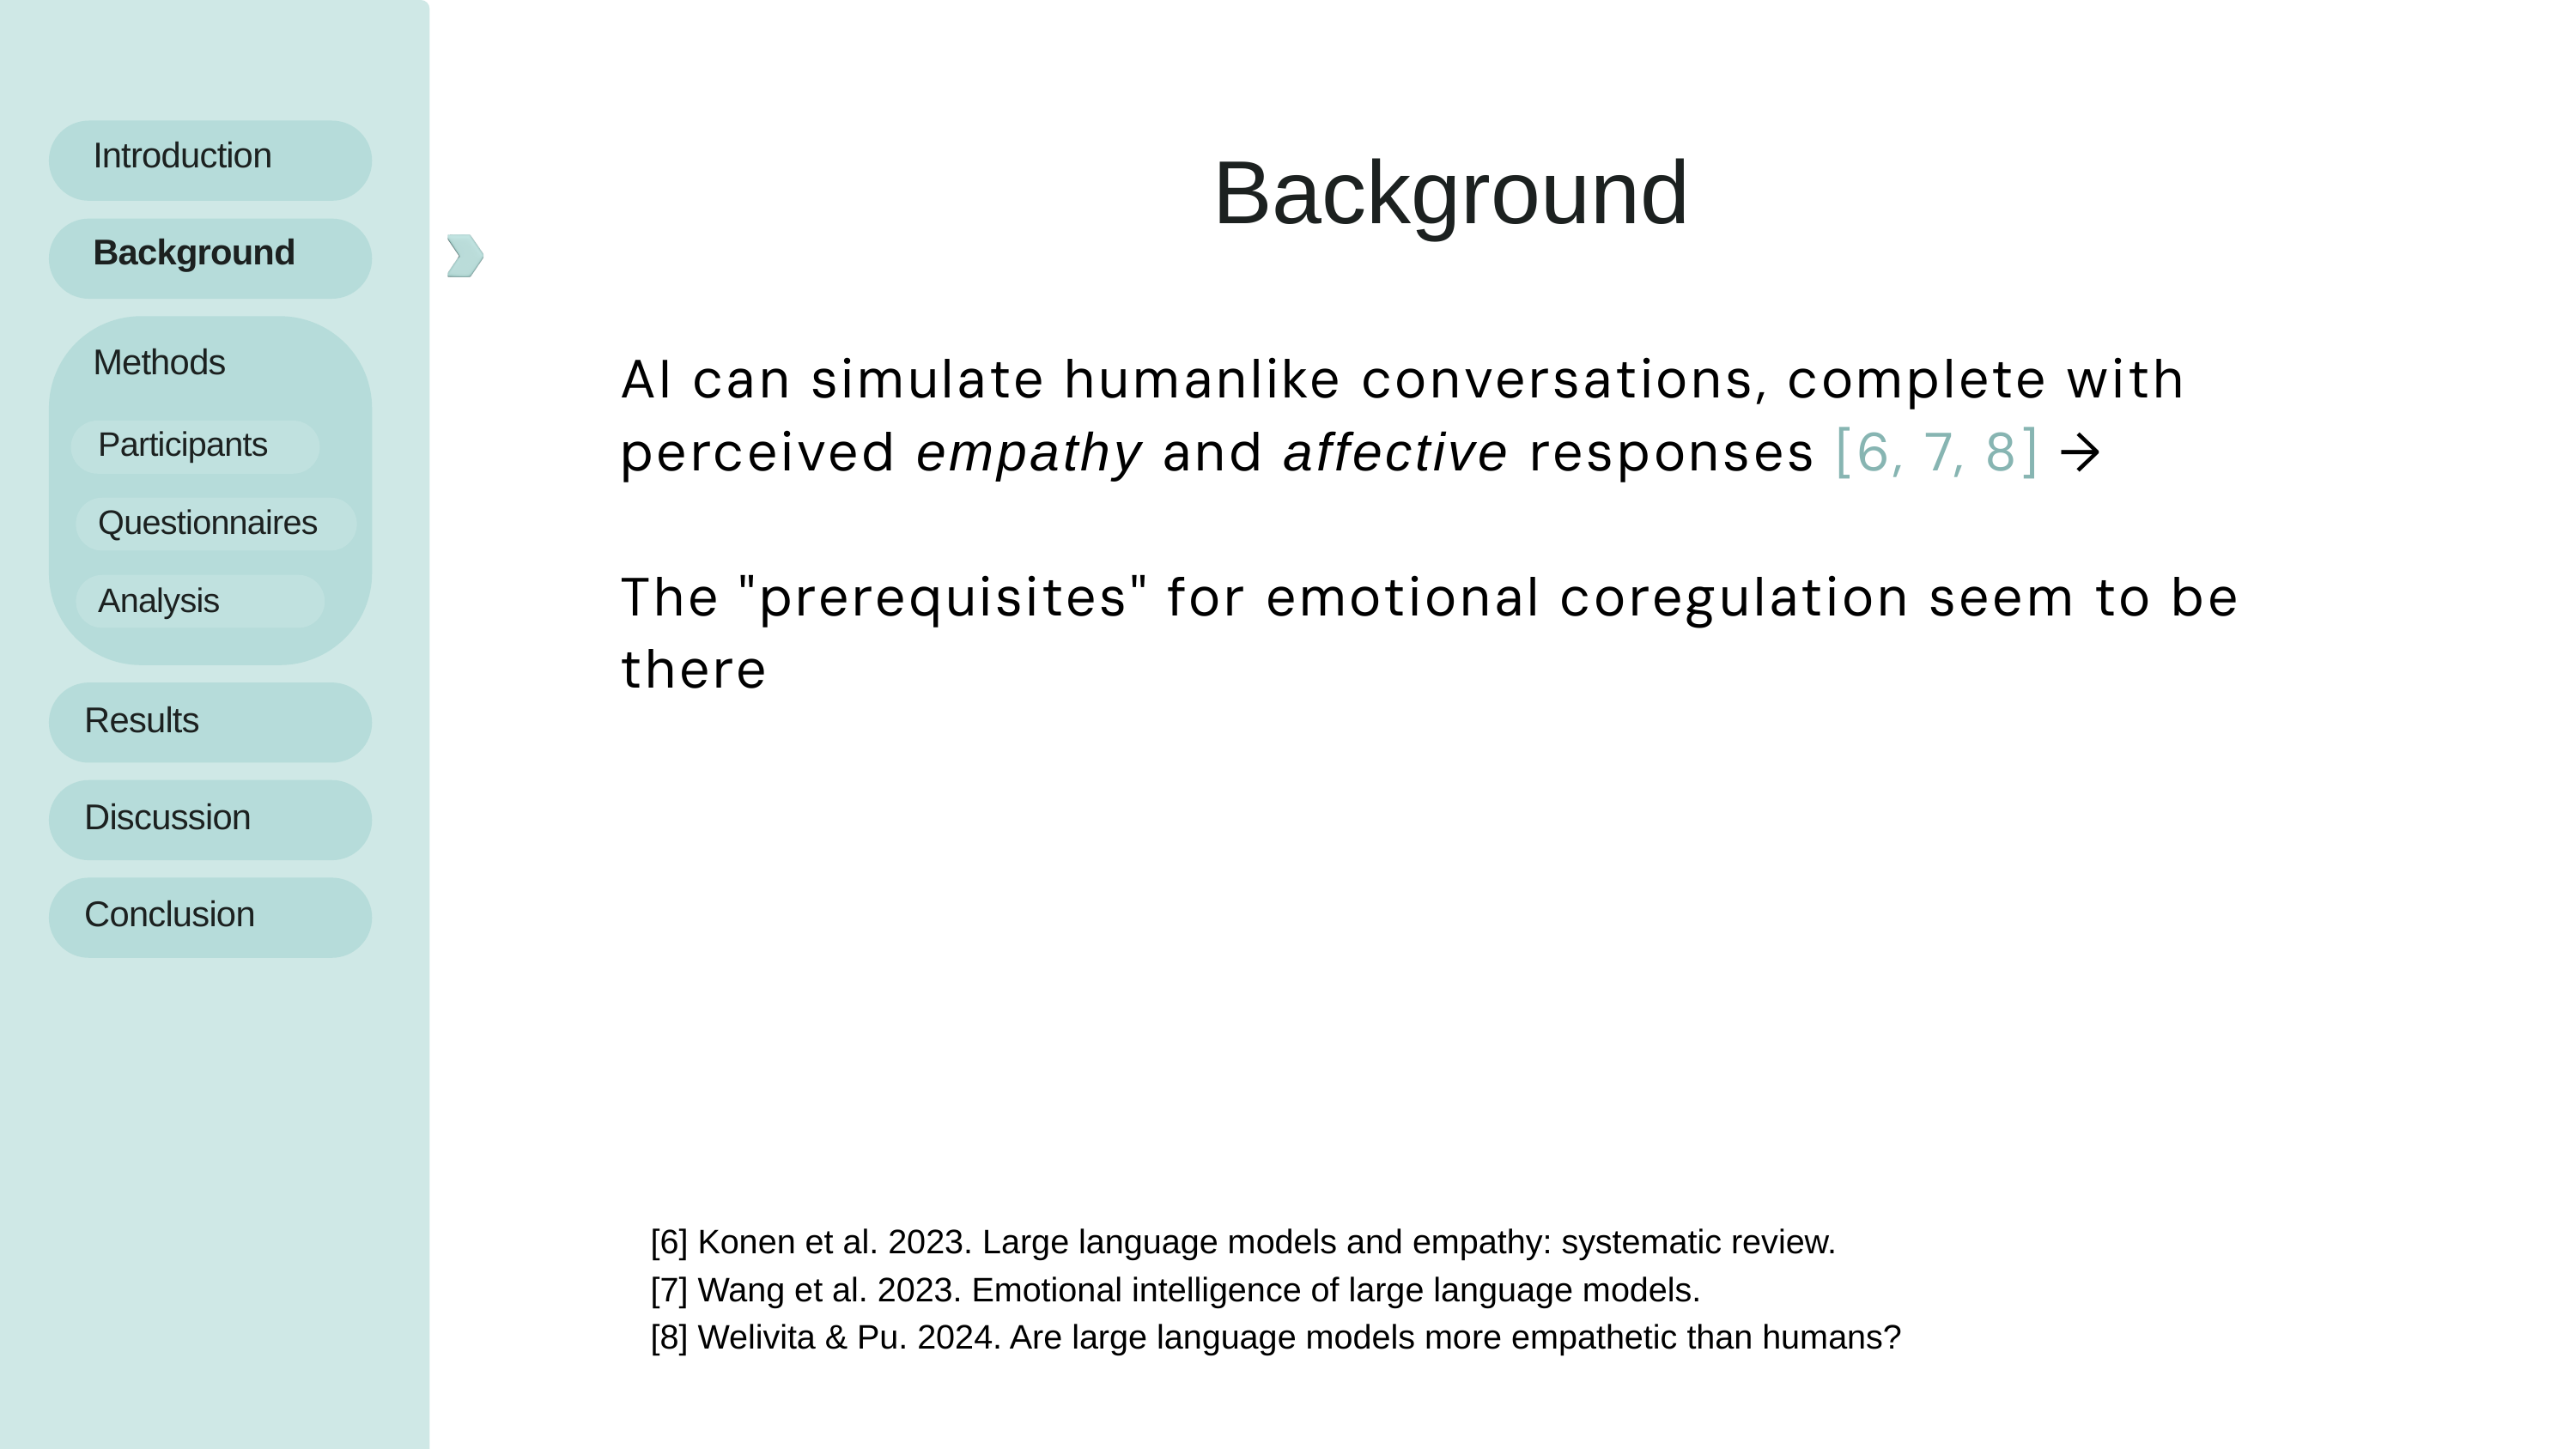

Introduction
Background

Background

AI can simulate humanlike conversations, complete with perceived empathy and affective responses [6, 7, 8] →

The "prerequisites" for emotional coregulation seem to be there

Methods

Participants

Questionnaires

Analysis

Results

Discussion

Conclusion
[6] Konen et al. 2023. Large language models and empathy: systematic review.
[7] Wang et al. 2023. Emotional intelligence of large language models.
[8] Welivita & Pu. 2024. Are large language models more empathetic than humans?